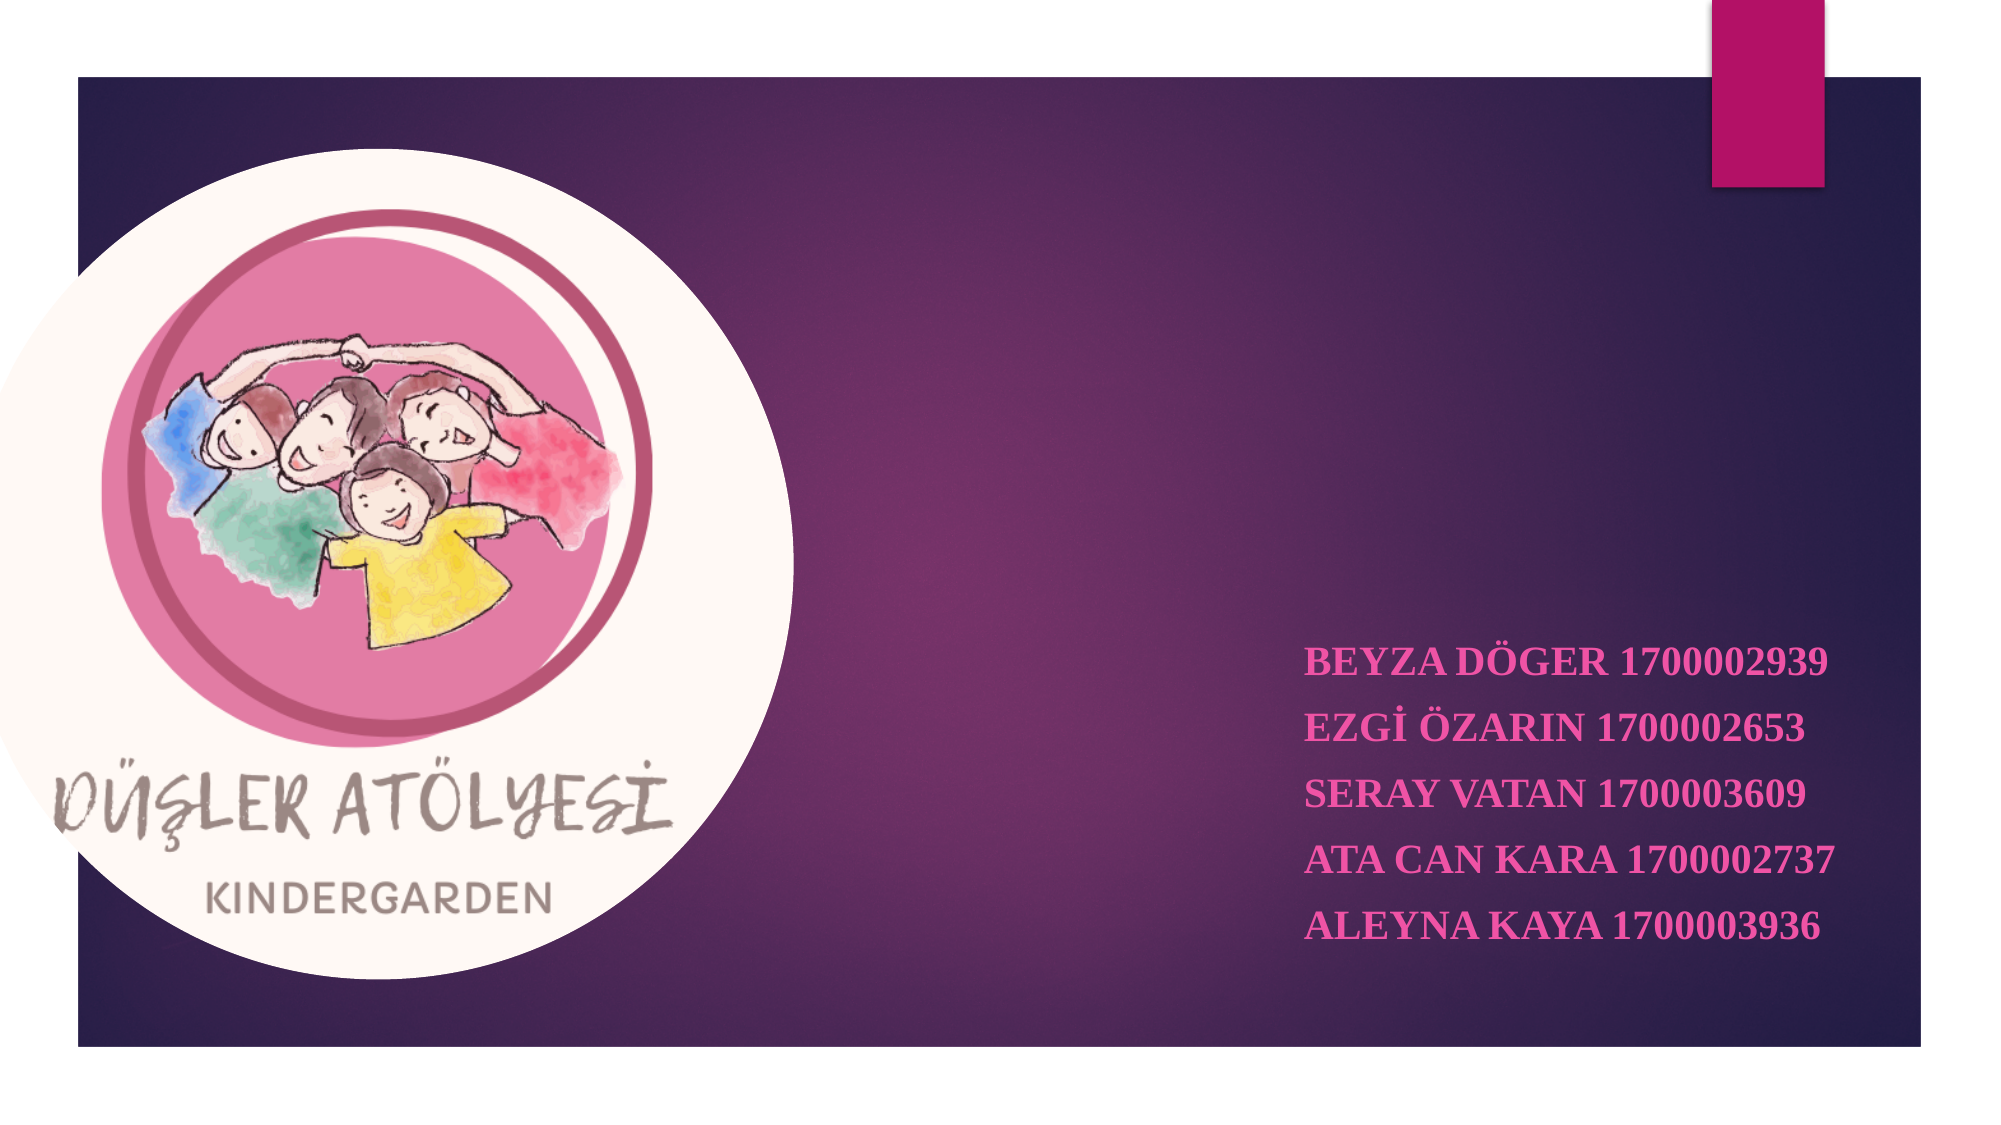

Beyza Döger 1700002939
Ezgi Özarın 1700002653
Seray Vatan 1700003609
Ata Can Kara 1700002737
Aleyna Kaya 1700003936